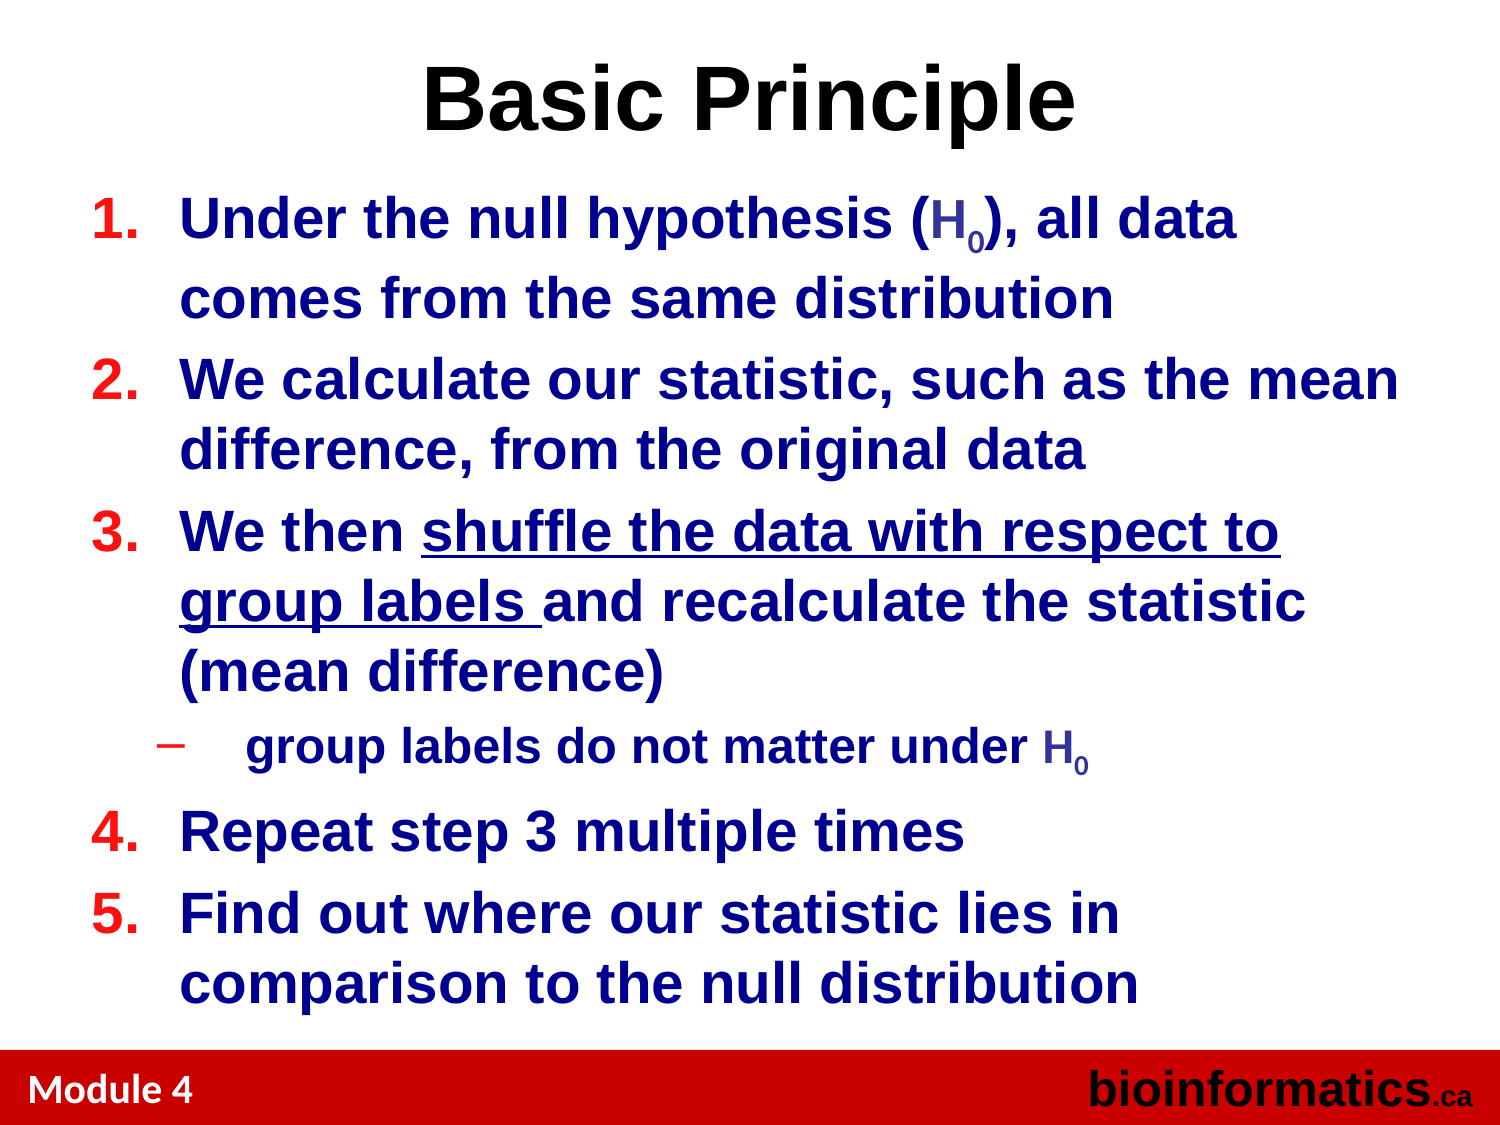

# Basic Principle
Under the null hypothesis (H0), all data comes from the same distribution
We calculate our statistic, such as the mean difference, from the original data
We then shuffle the data with respect to group labels and recalculate the statistic (mean difference)
group labels do not matter under H0
Repeat step 3 multiple times
Find out where our statistic lies in comparison to the null distribution